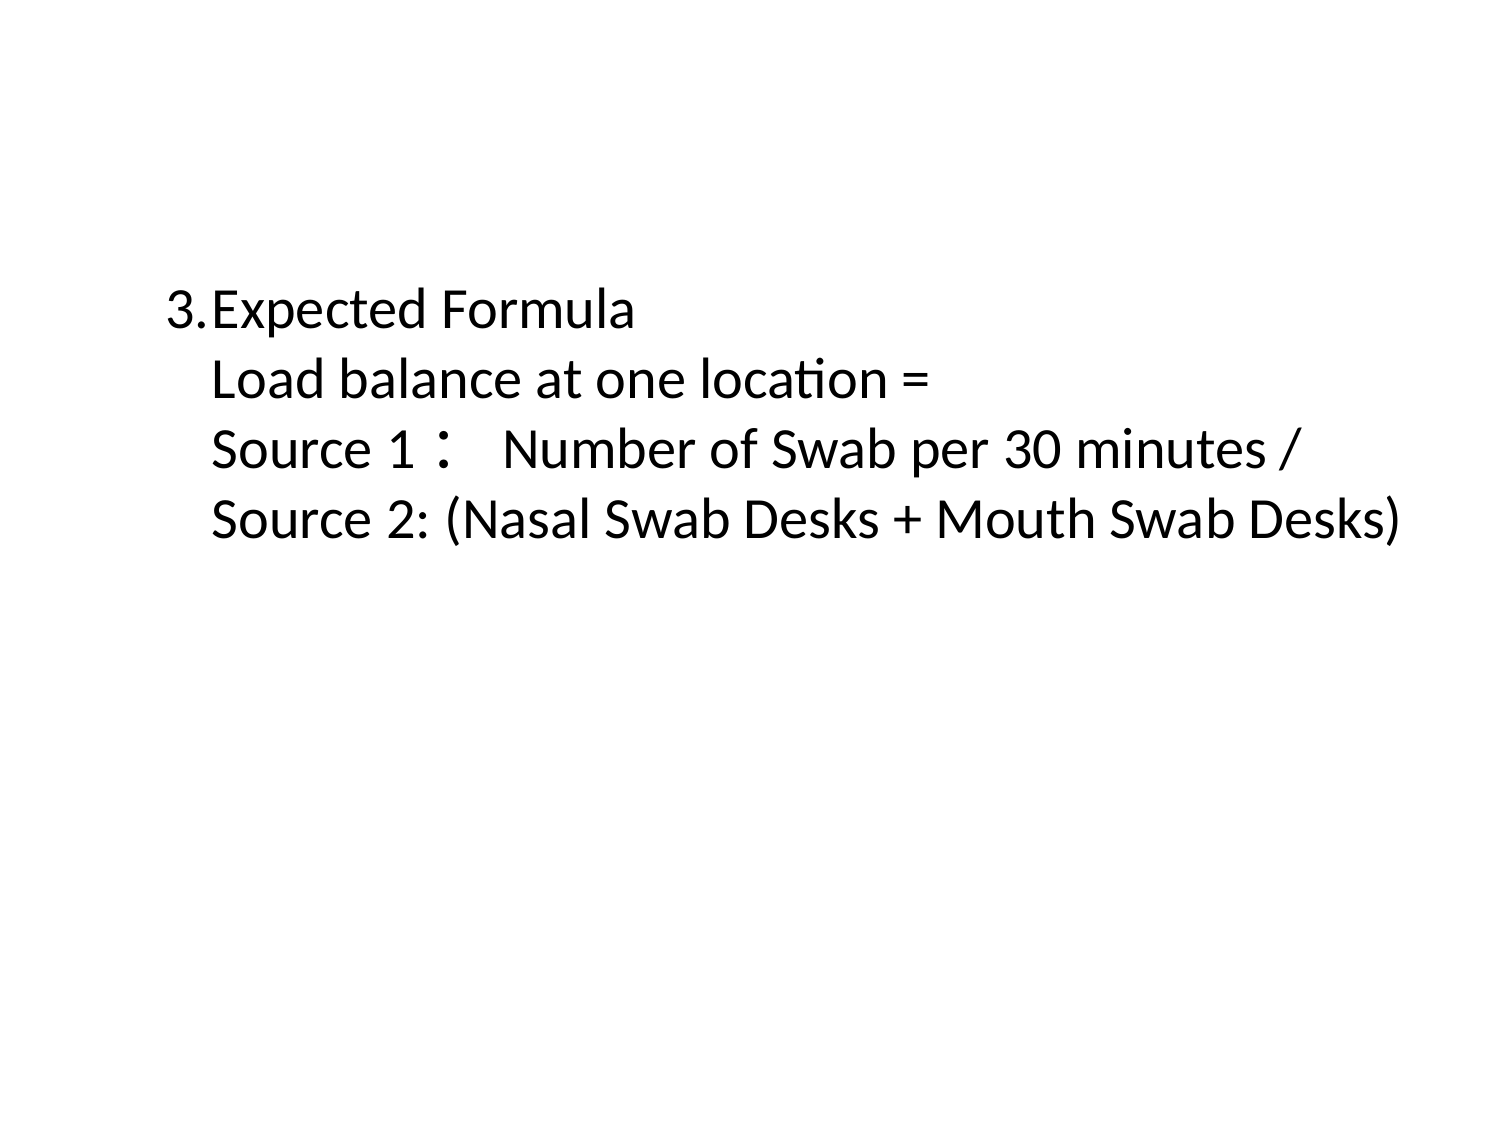

Expected Formula
Load balance at one location =
Source 1：Number of Swab per 30 minutes / Source 2: (Nasal Swab Desks + Mouth Swab Desks)